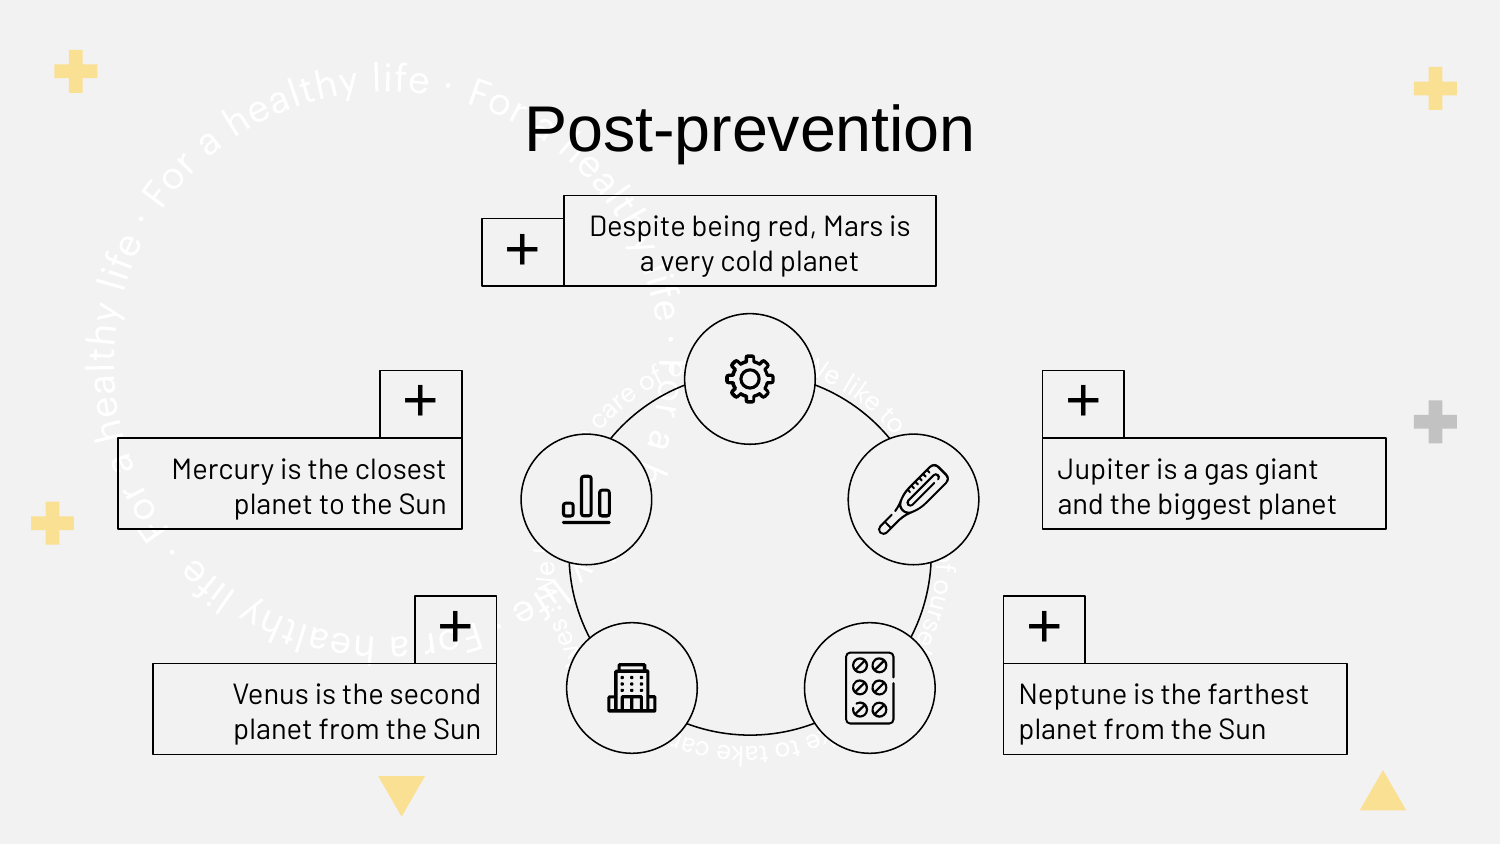

# Post-prevention
Despite being red, Mars is a very cold planet
+

+
+

Mercury is the closest planet to the Sun
Jupiter is a gas giant and the biggest planet

+
+

Venus is the second planet from the Sun
Neptune is the farthest planet from the Sun